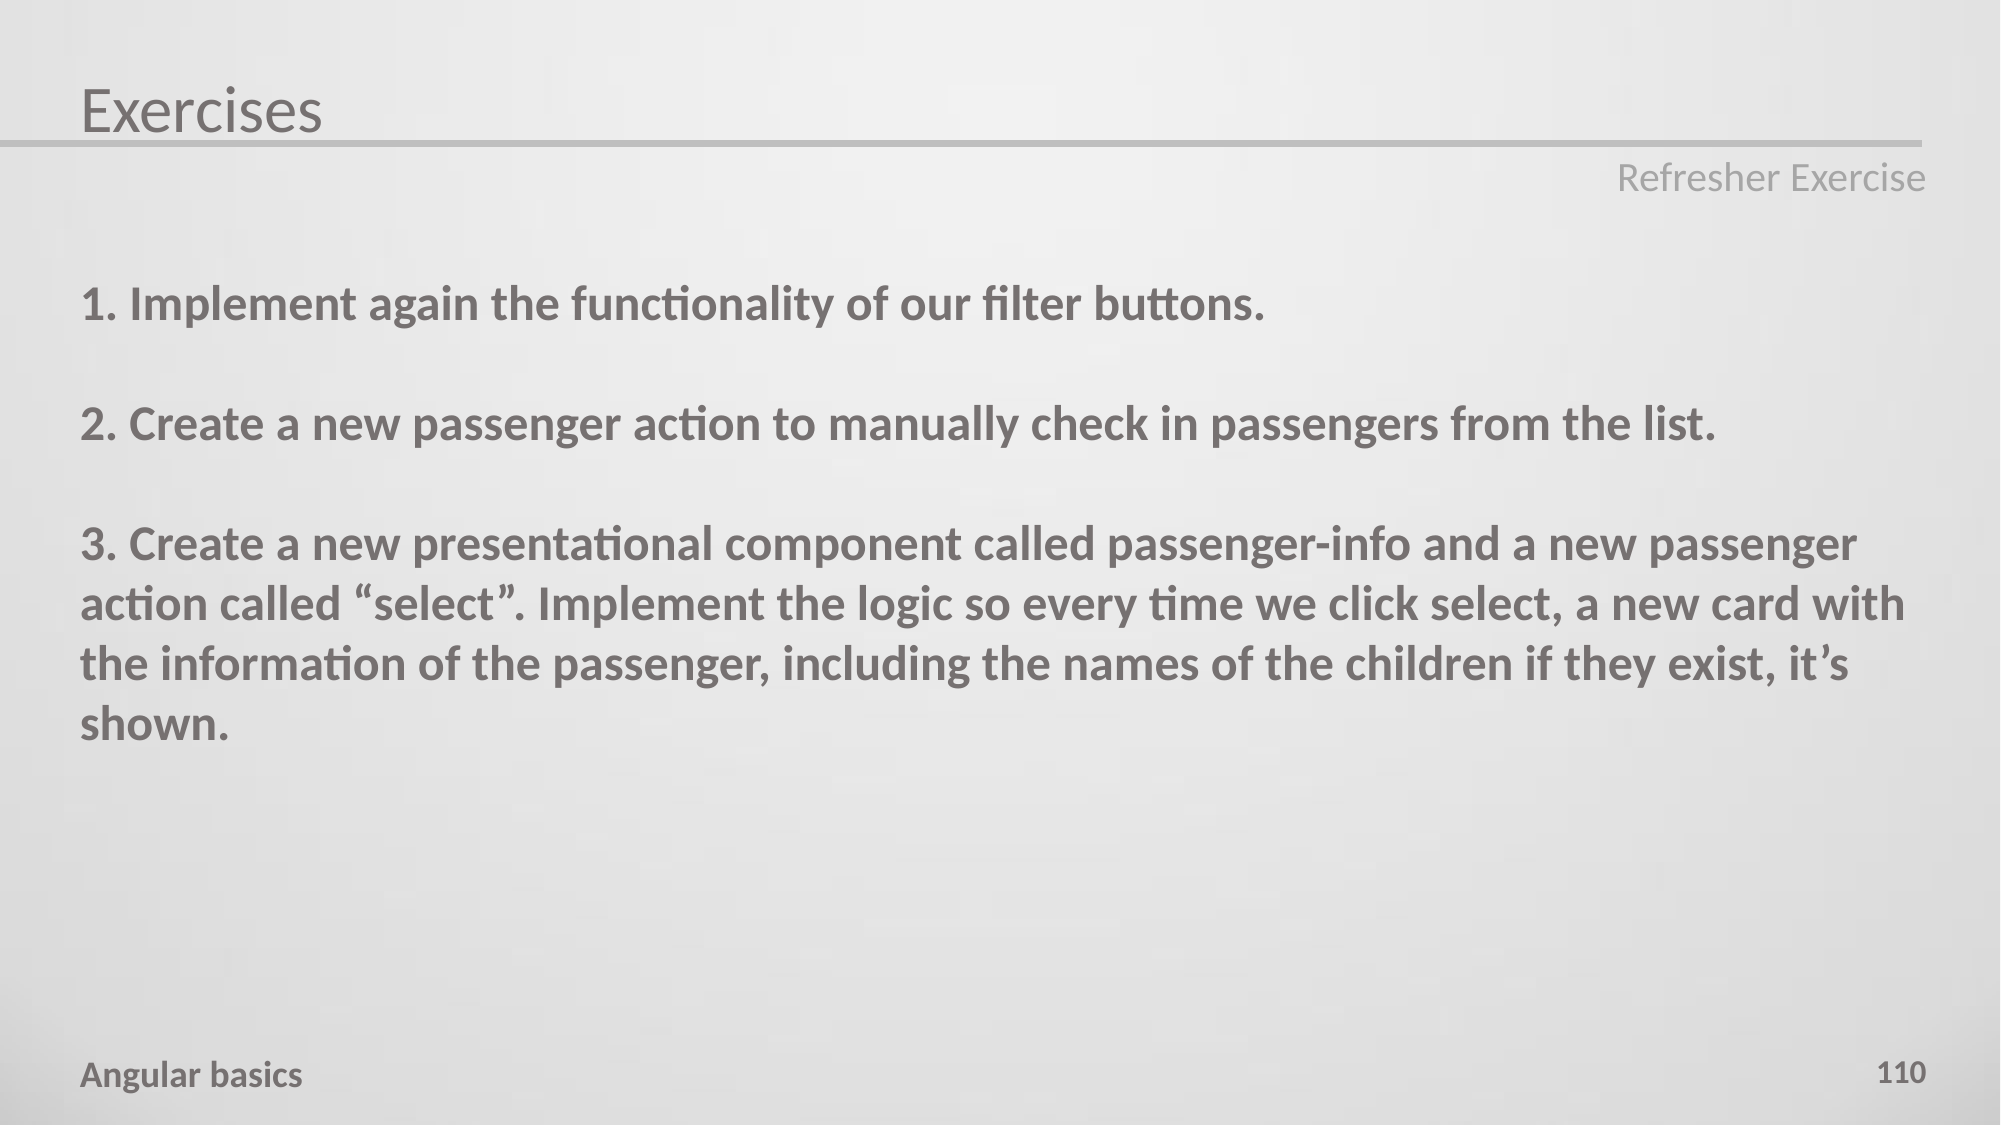

Exercises
Refresher Exercise
1. Implement again the functionality of our filter buttons.

2. Create a new passenger action to manually check in passengers from the list.

3. Create a new presentational component called passenger-info and a new passenger action called “select”. Implement the logic so every time we click select, a new card with the information of the passenger, including the names of the children if they exist, it’s shown.
110
Angular basics